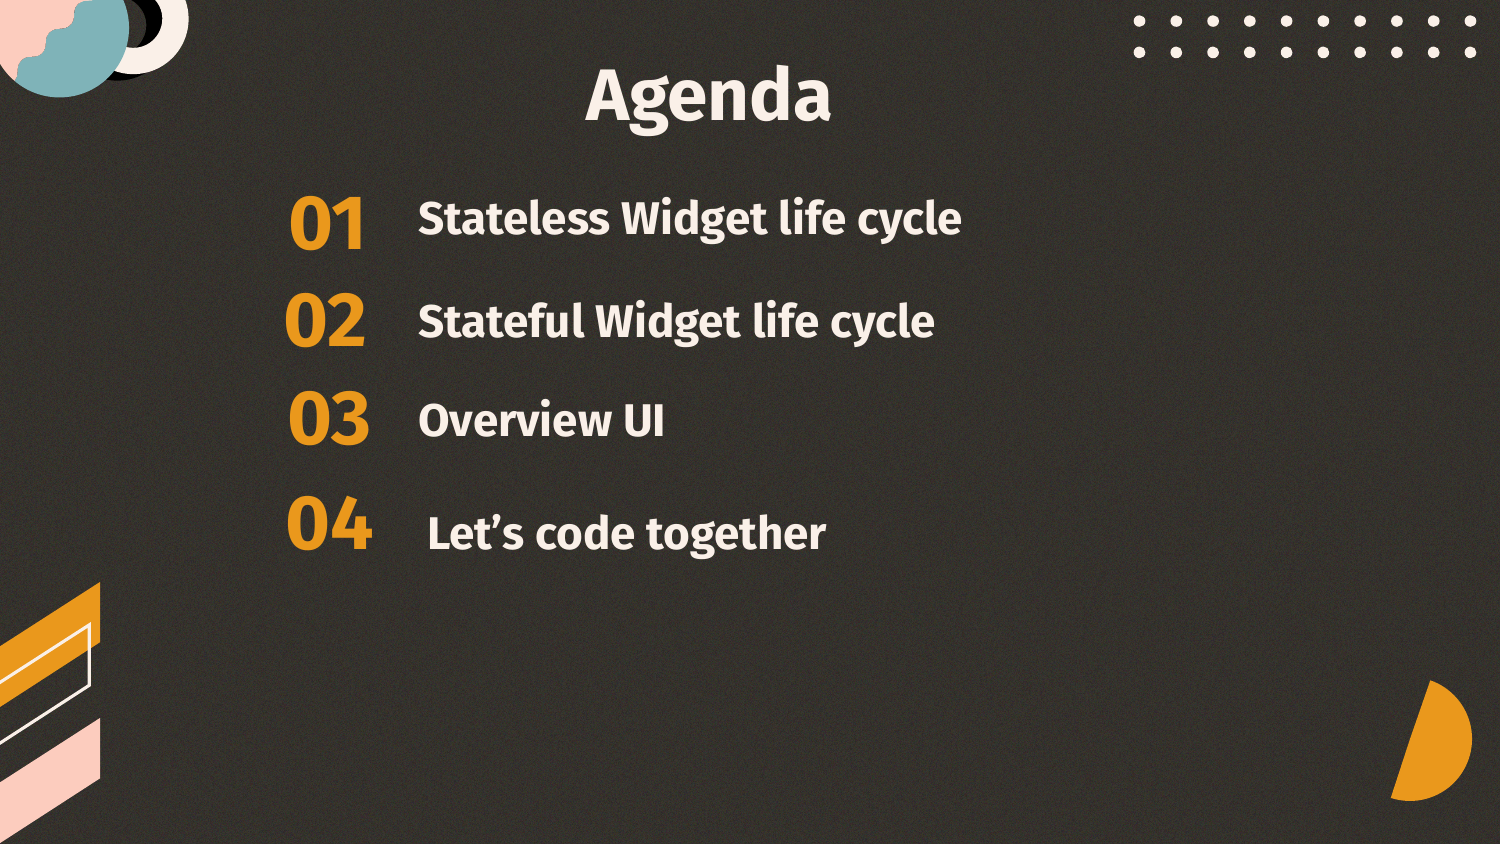

Agenda
Stateless Widget life cycle
# 01
02
Stateful Widget life cycle
Overview UI
03
Let’s code together
04